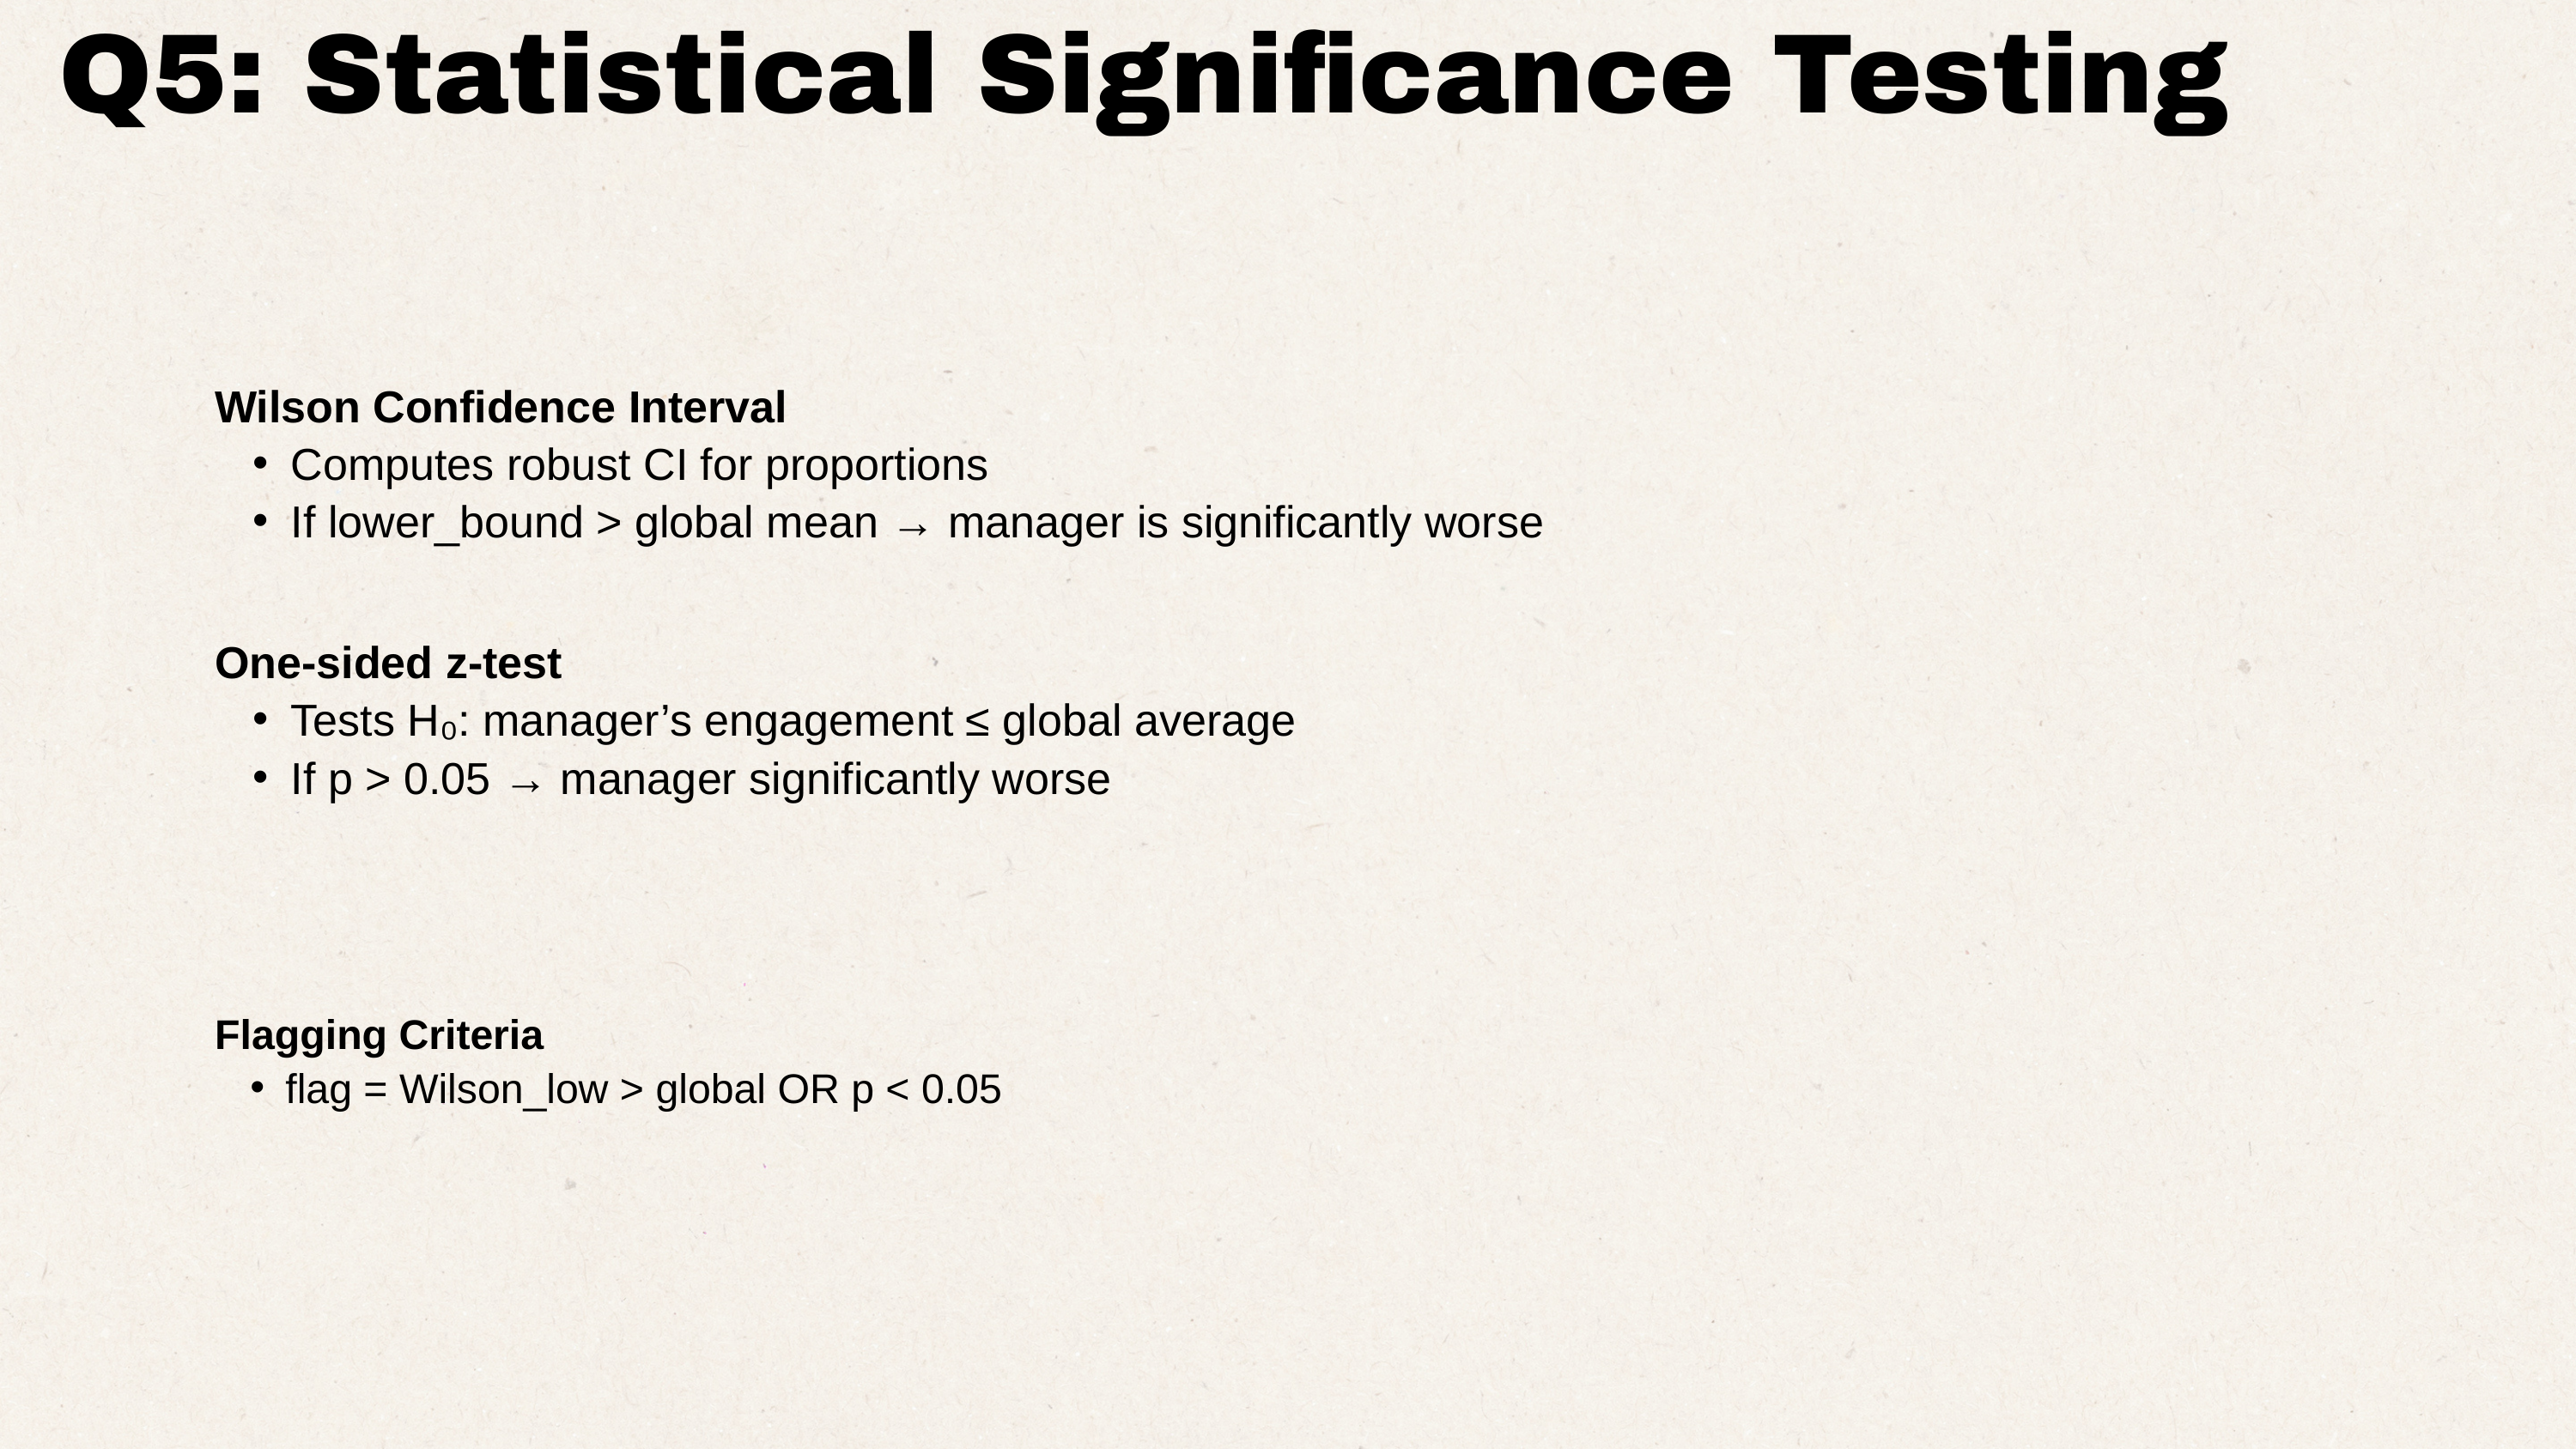

Q5: Statistical Significance Testing

Wilson Confidence Interval
Computes robust CI for proportions
If lower_bound > global mean → manager is significantly worse

One-sided z-test
Tests H₀: manager’s engagement ≤ global average
If p > 0.05 → manager significantly worse

Flagging Criteria
flag = Wilson_low > global OR p < 0.05